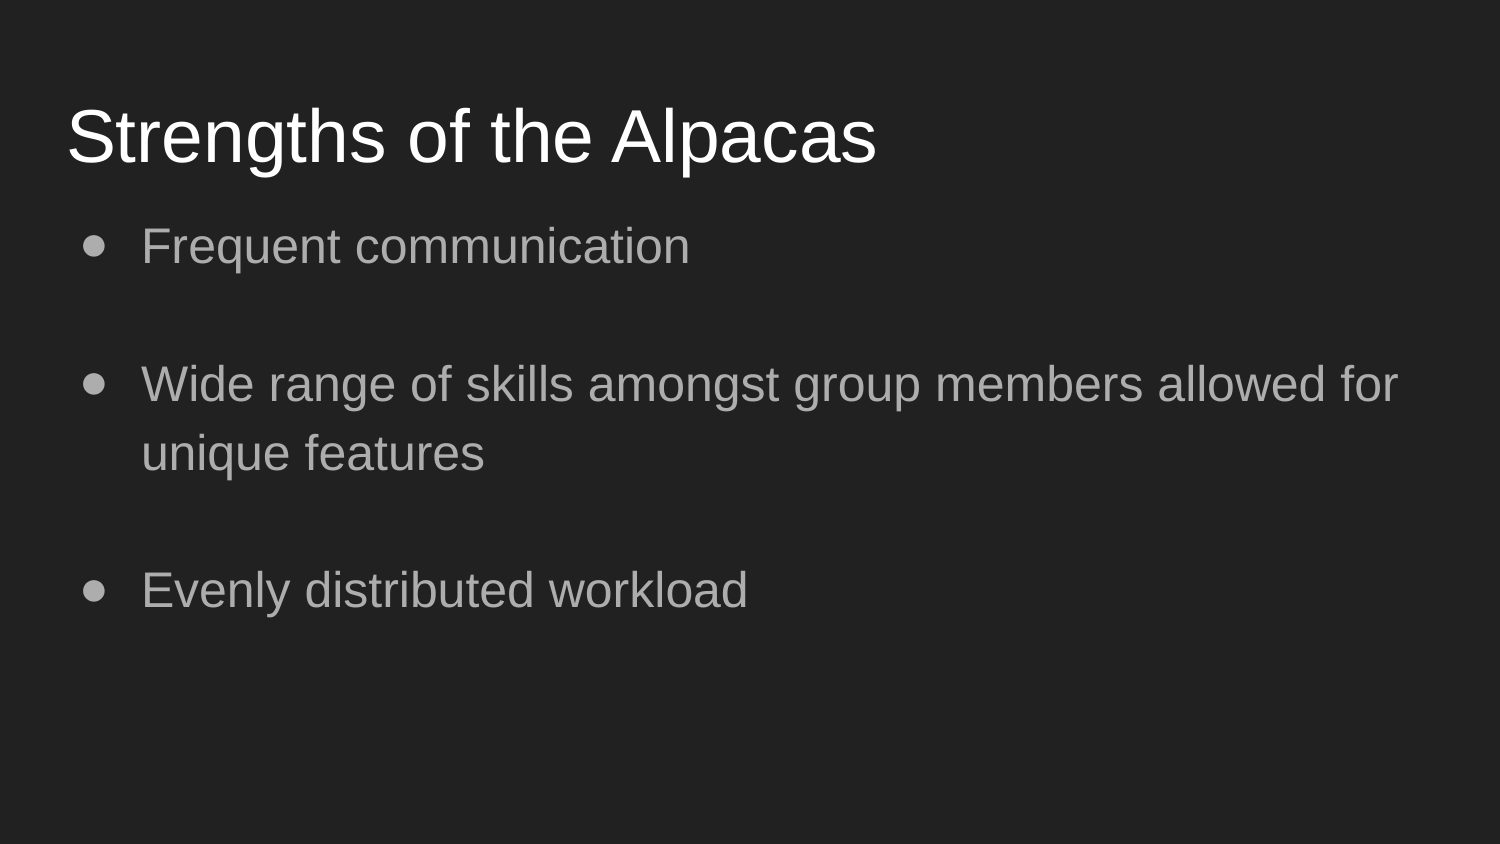

# Strengths of the Alpacas
Frequent communication

Wide range of skills amongst group members allowed for unique features

Evenly distributed workload